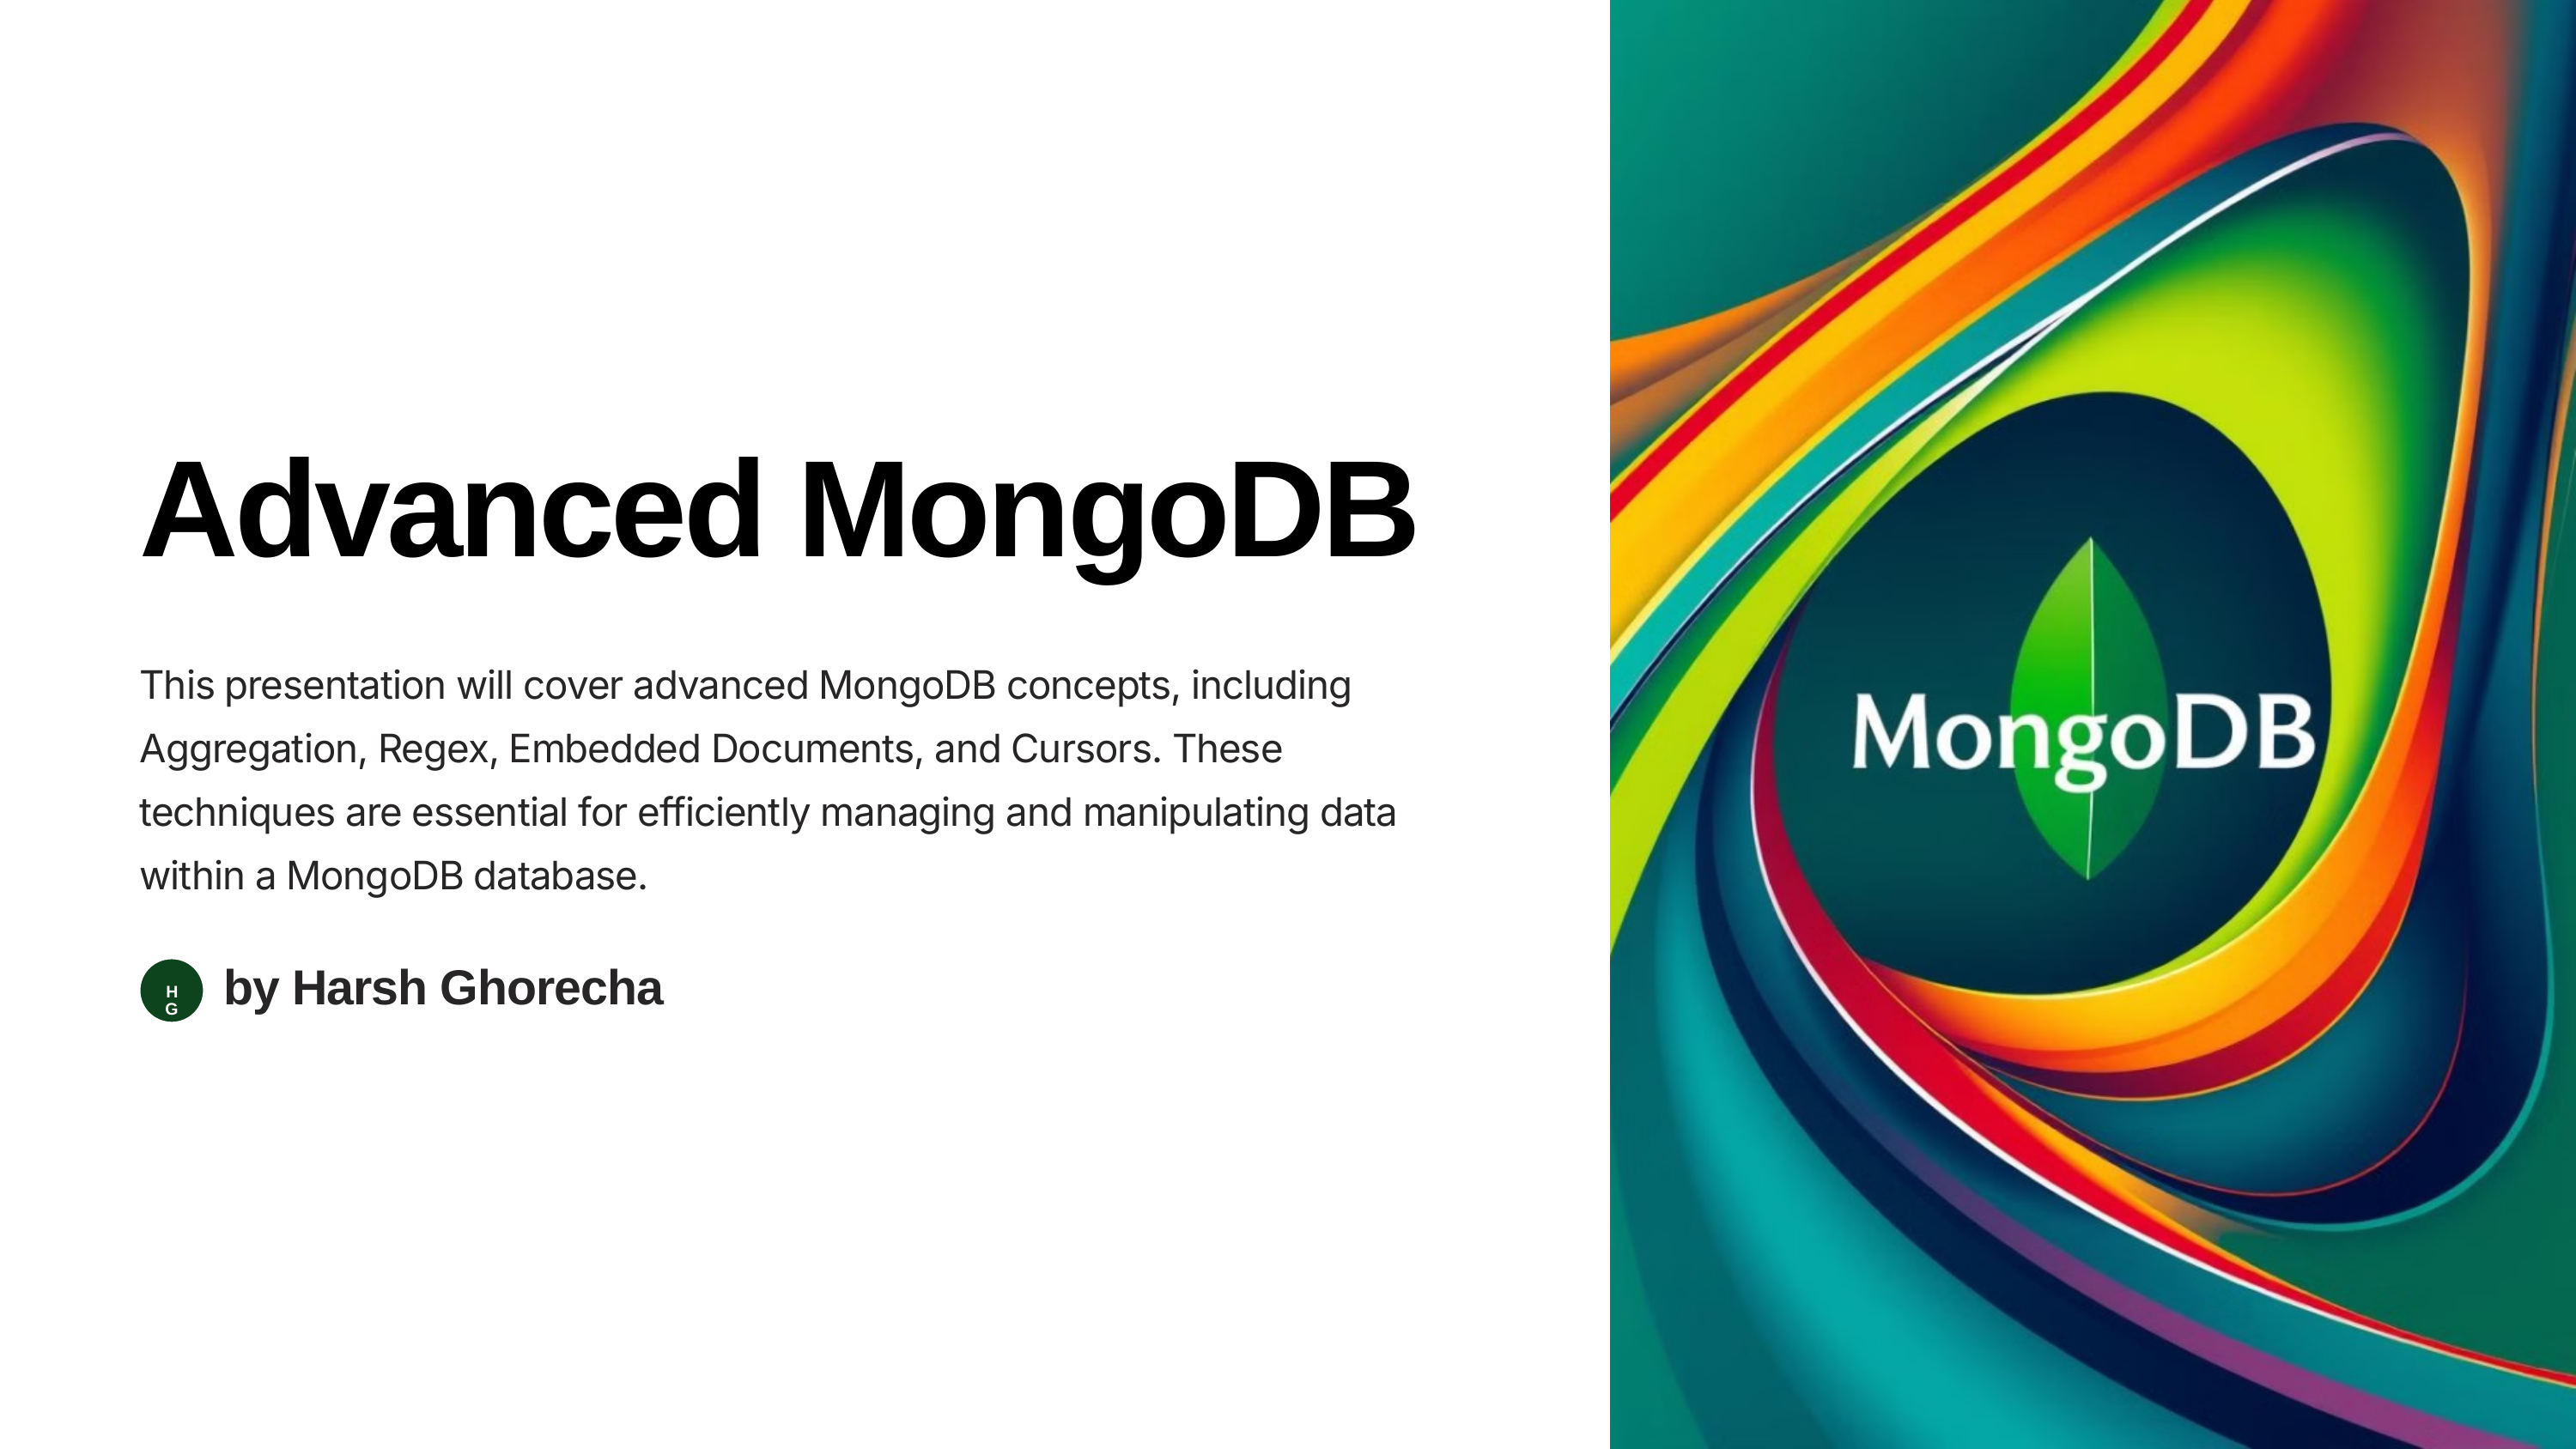

Advanced MongoDB
This presentation will cover advanced MongoDB concepts, including Aggregation, Regex, Embedded Documents, and Cursors. These techniques are essential for efficiently managing and manipulating data within a MongoDB database.
by Harsh Ghorecha

HG